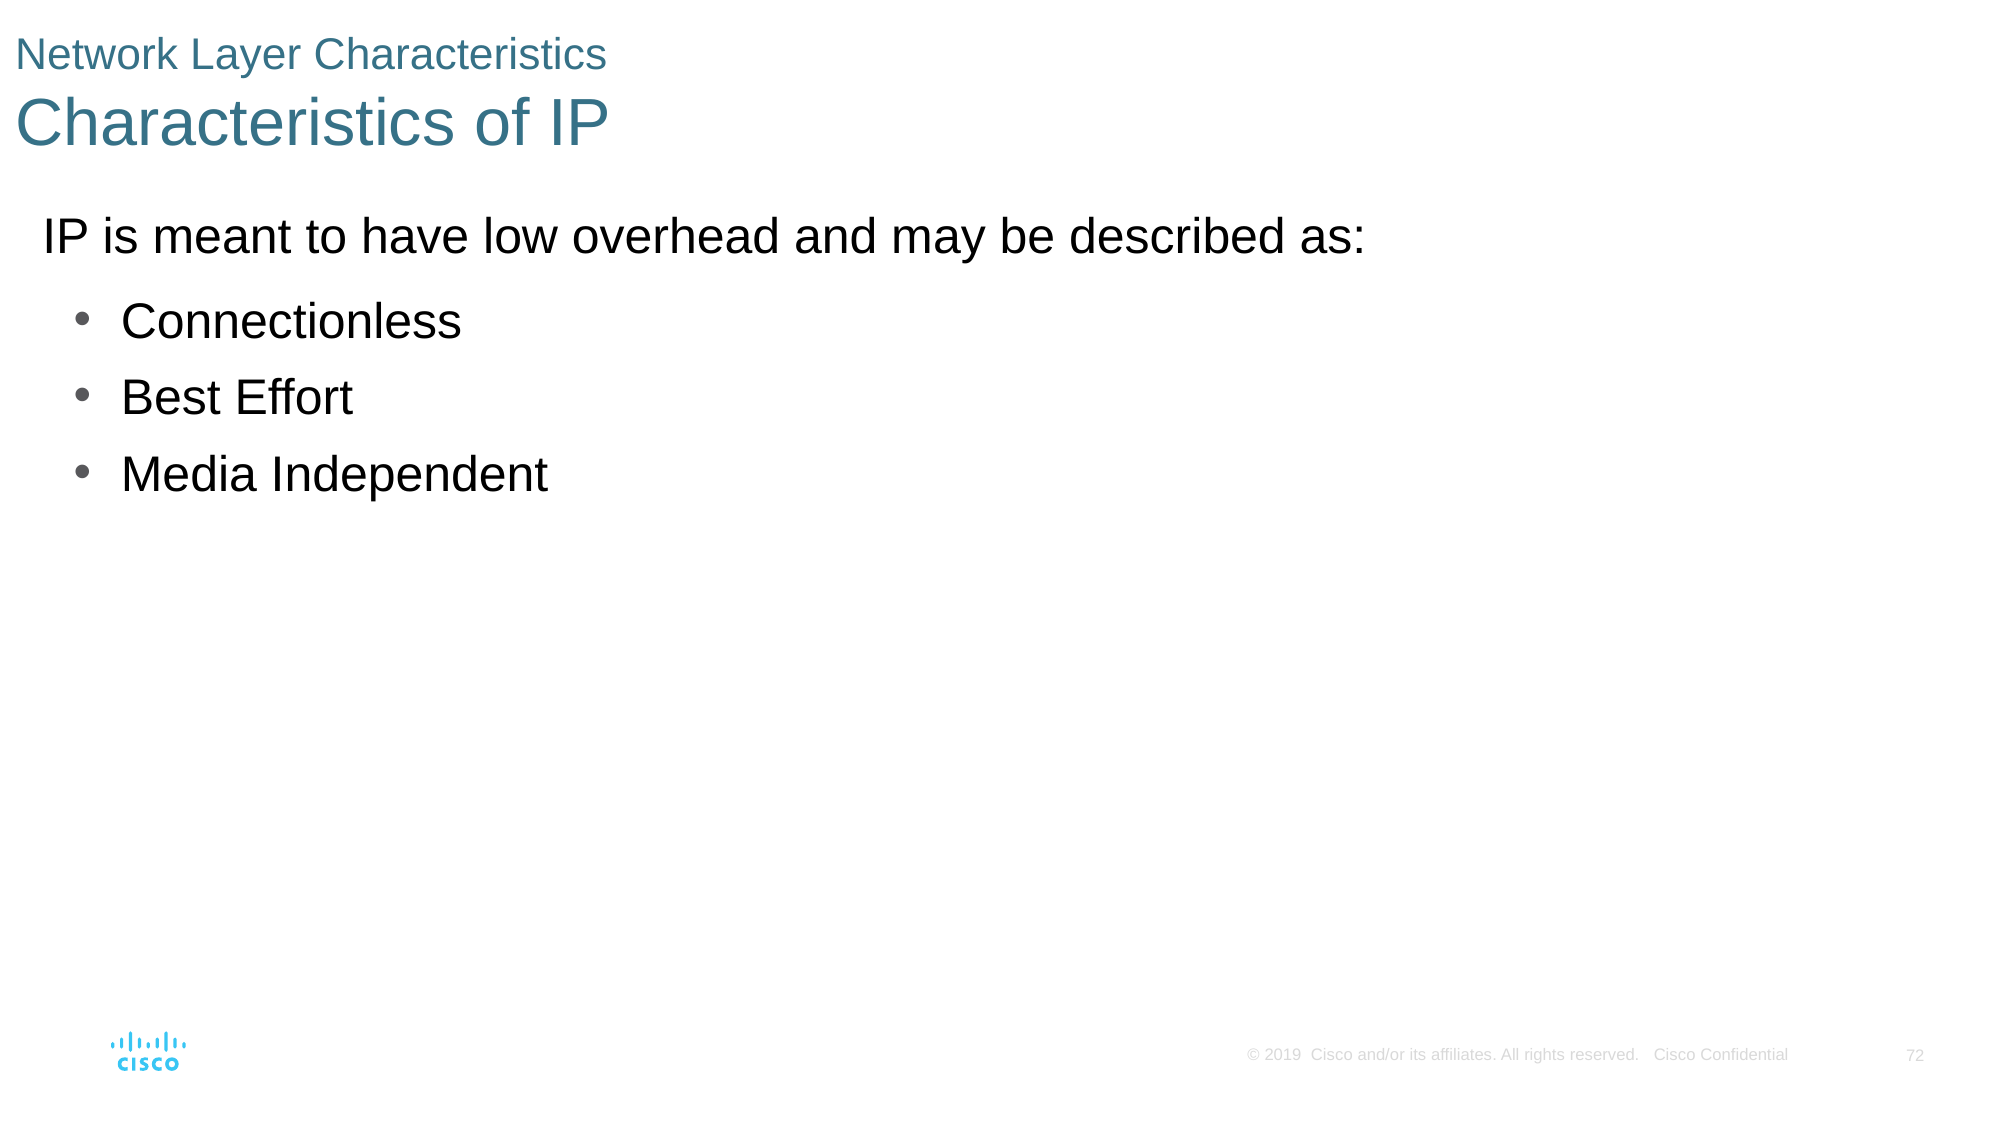

# Network Layer Characteristics Characteristics of IP
IP is meant to have low overhead and may be described as:
Connectionless
Best Effort
Media Independent